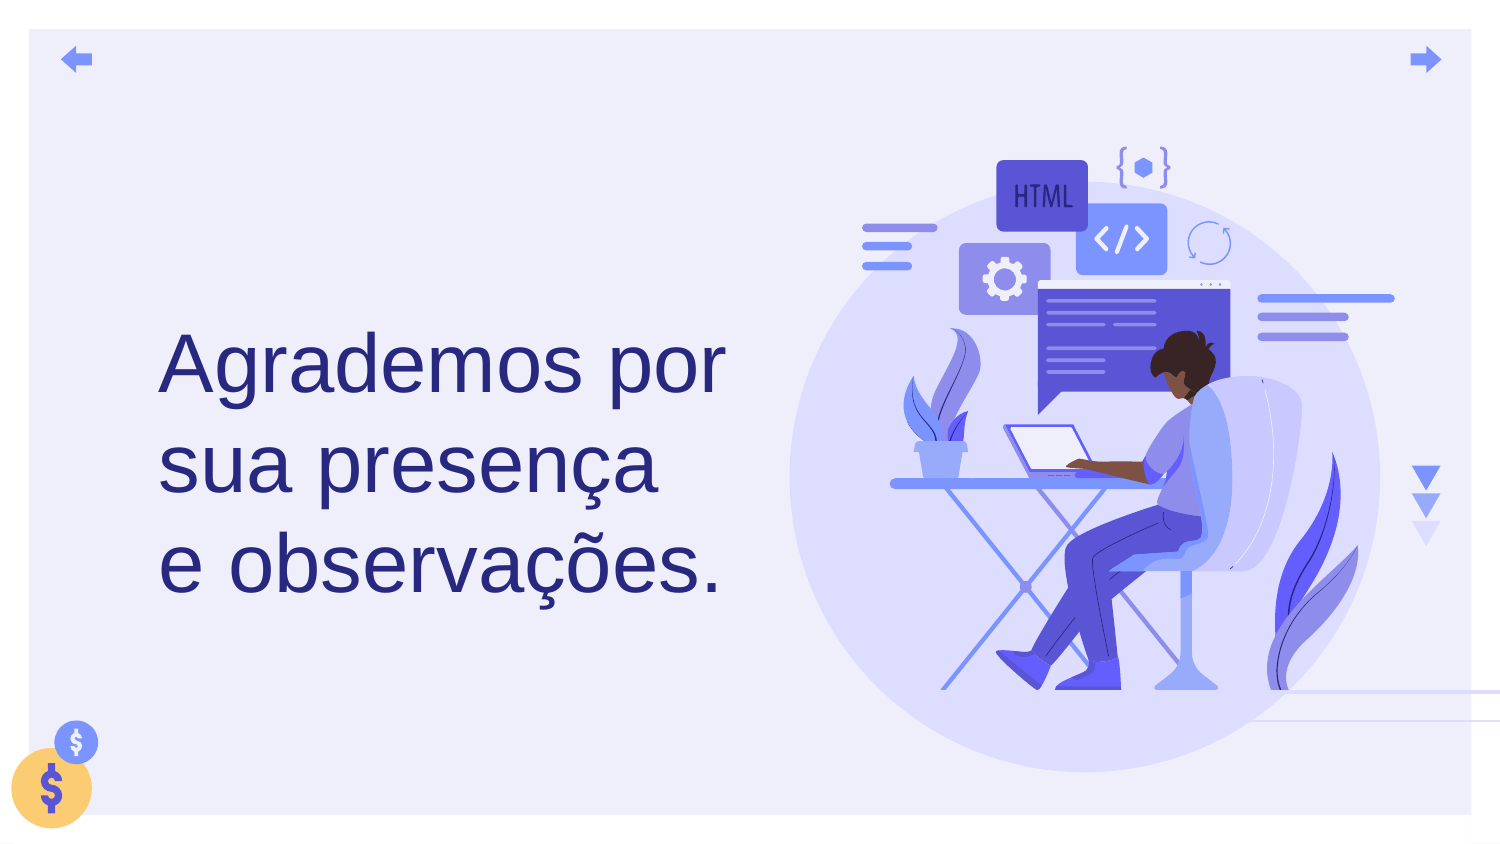

# Agrademos por sua presença e observações.